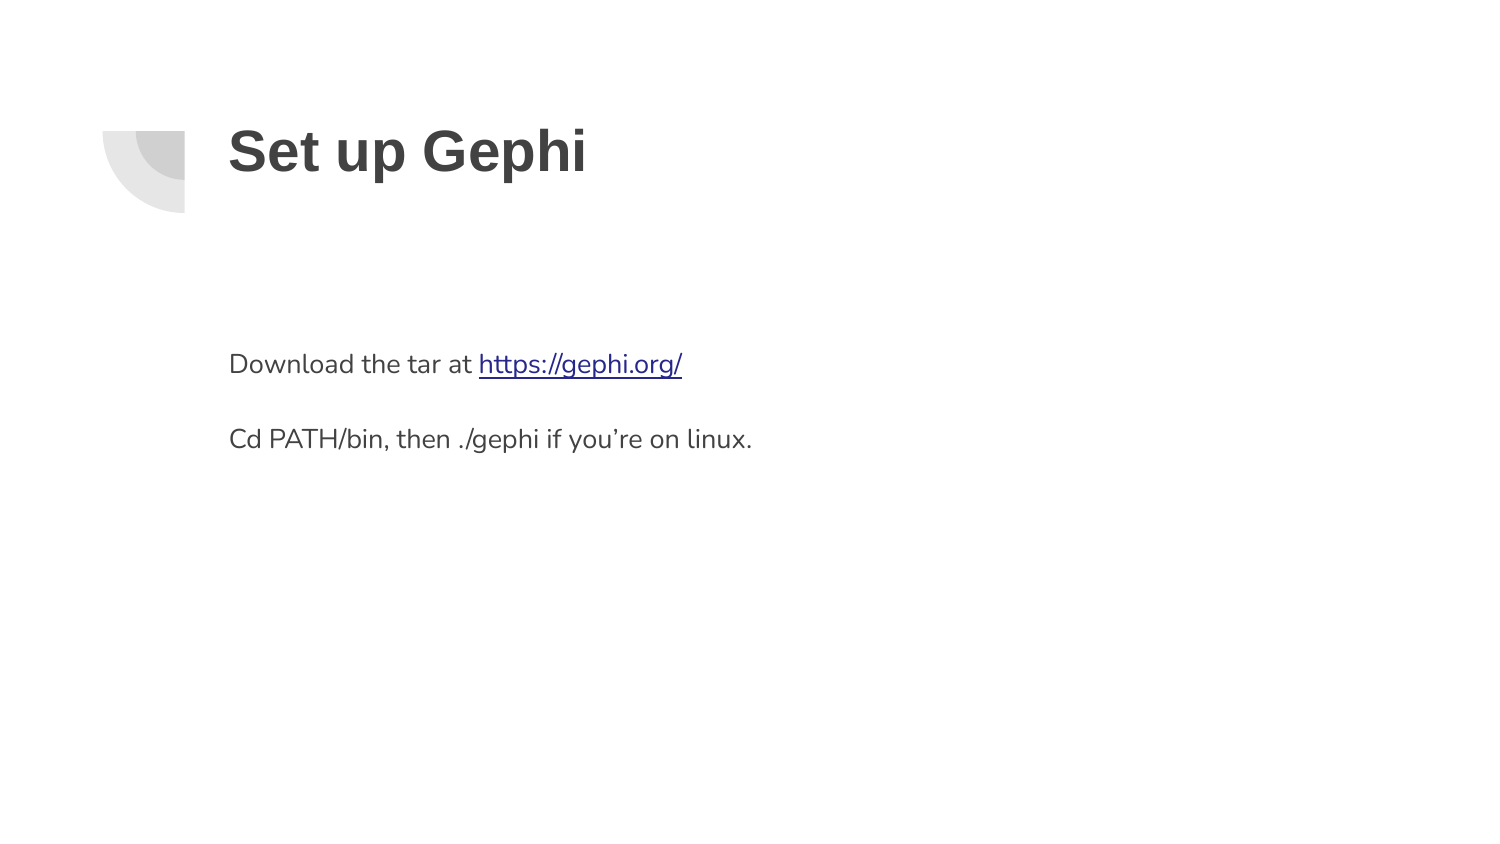

# Set up Gephi
Download the tar at https://gephi.org/
Cd PATH/bin, then ./gephi if you’re on linux.